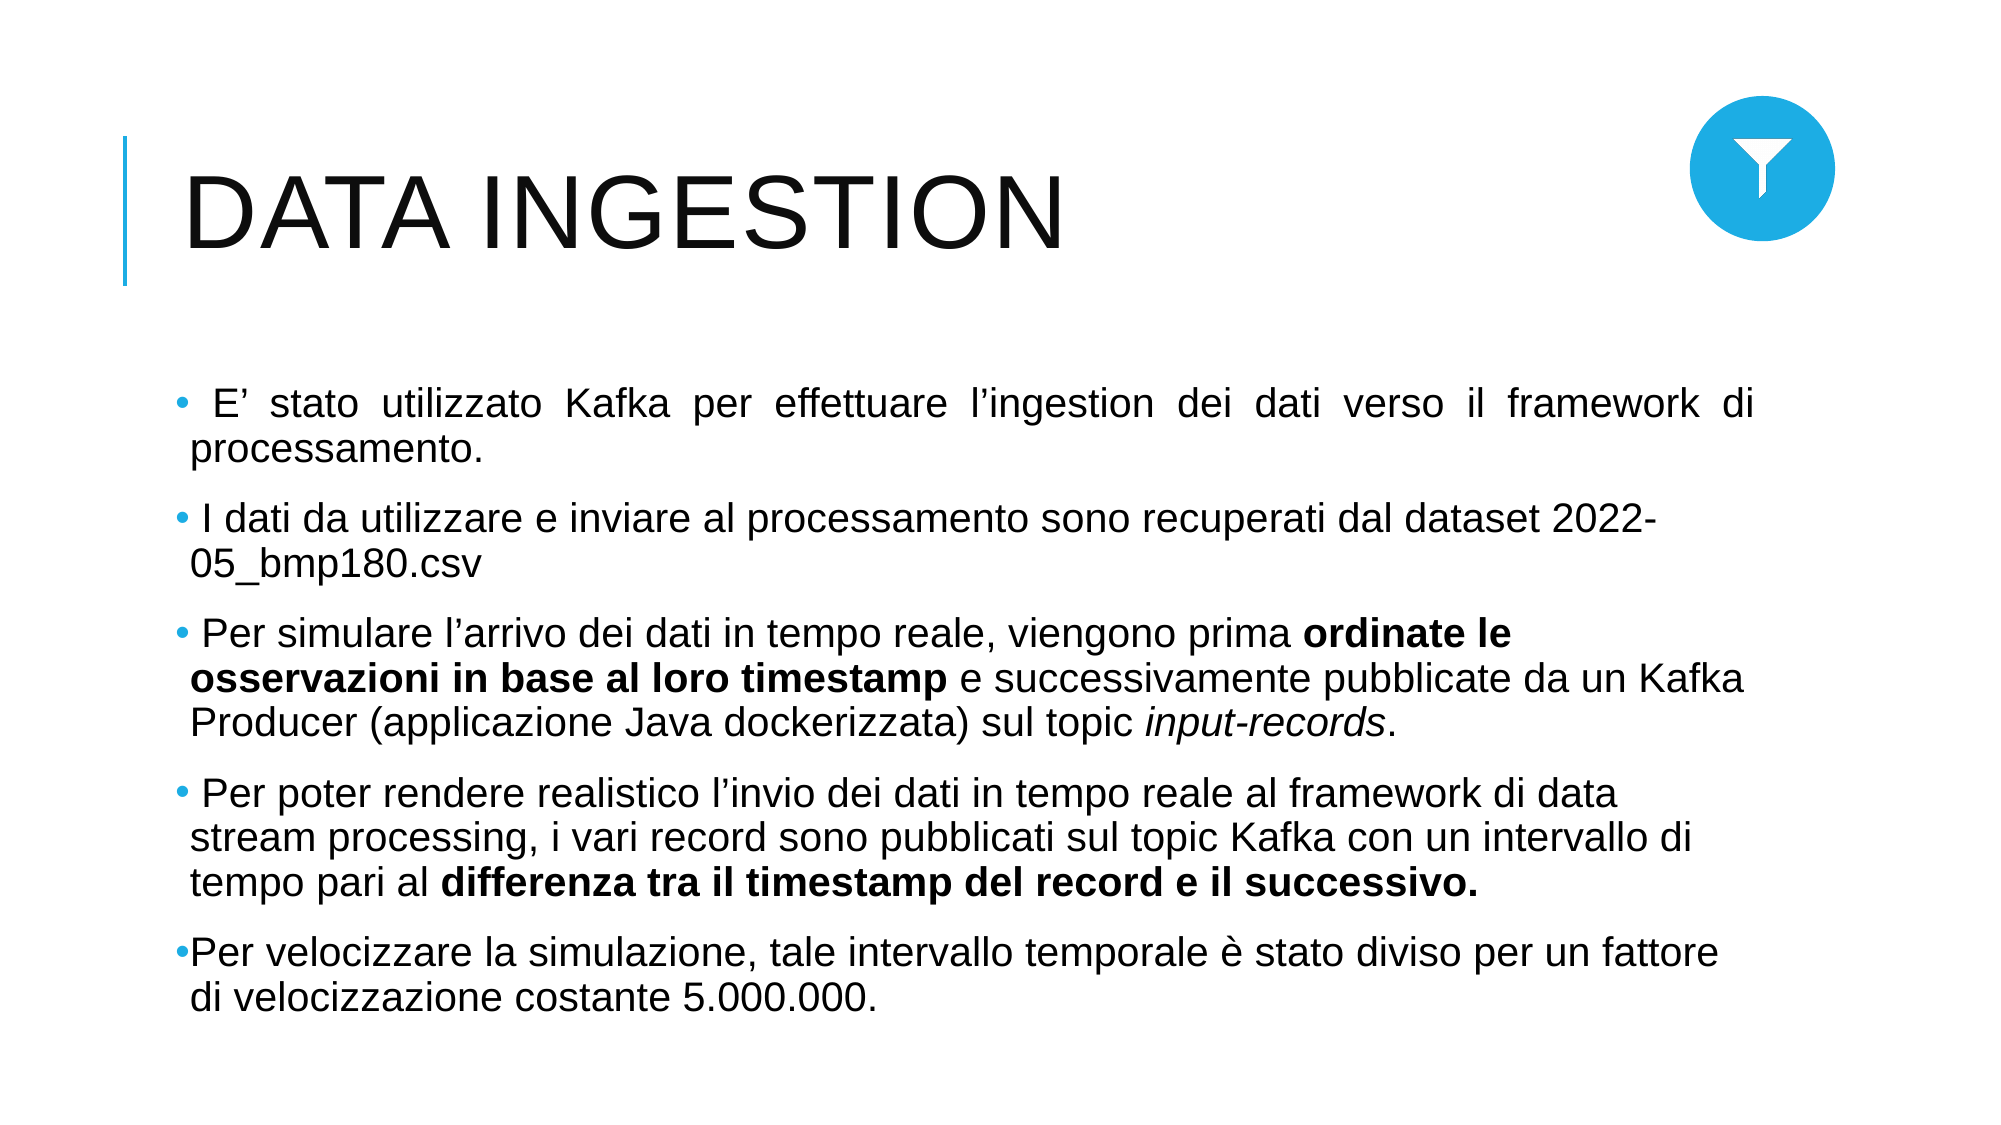

# Data ingestion

 E’ stato utilizzato Kafka per effettuare l’ingestion dei dati verso il framework di processamento.
 I dati da utilizzare e inviare al processamento sono recuperati dal dataset 2022-05_bmp180.csv
 Per simulare l’arrivo dei dati in tempo reale, viengono prima ordinate le osservazioni in base al loro timestamp e successivamente pubblicate da un Kafka Producer (applicazione Java dockerizzata) sul topic input-records.
 Per poter rendere realistico l’invio dei dati in tempo reale al framework di data stream processing, i vari record sono pubblicati sul topic Kafka con un intervallo di tempo pari al differenza tra il timestamp del record e il successivo.
Per velocizzare la simulazione, tale intervallo temporale è stato diviso per un fattore di velocizzazione costante 5.000.000.